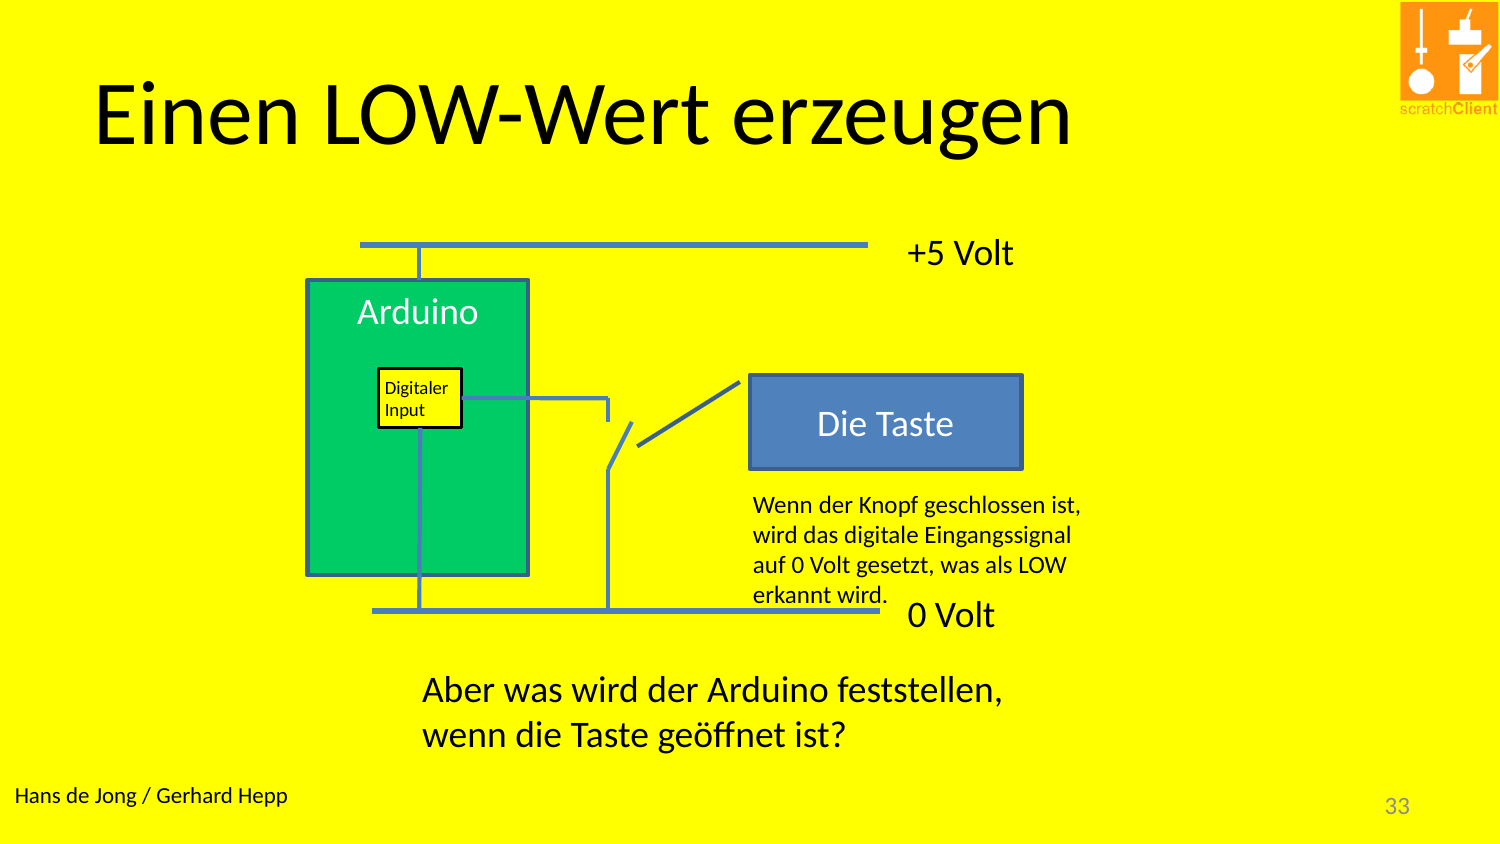

Einen LOW-Wert erzeugen
+5 Volt
Arduino
Digitaler Input
Die Taste
Wenn der Knopf geschlossen ist, wird das digitale Eingangssignal auf 0 Volt gesetzt, was als LOW erkannt wird.
0 Volt
Aber was wird der Arduino feststellen, wenn die Taste geöffnet ist?
33